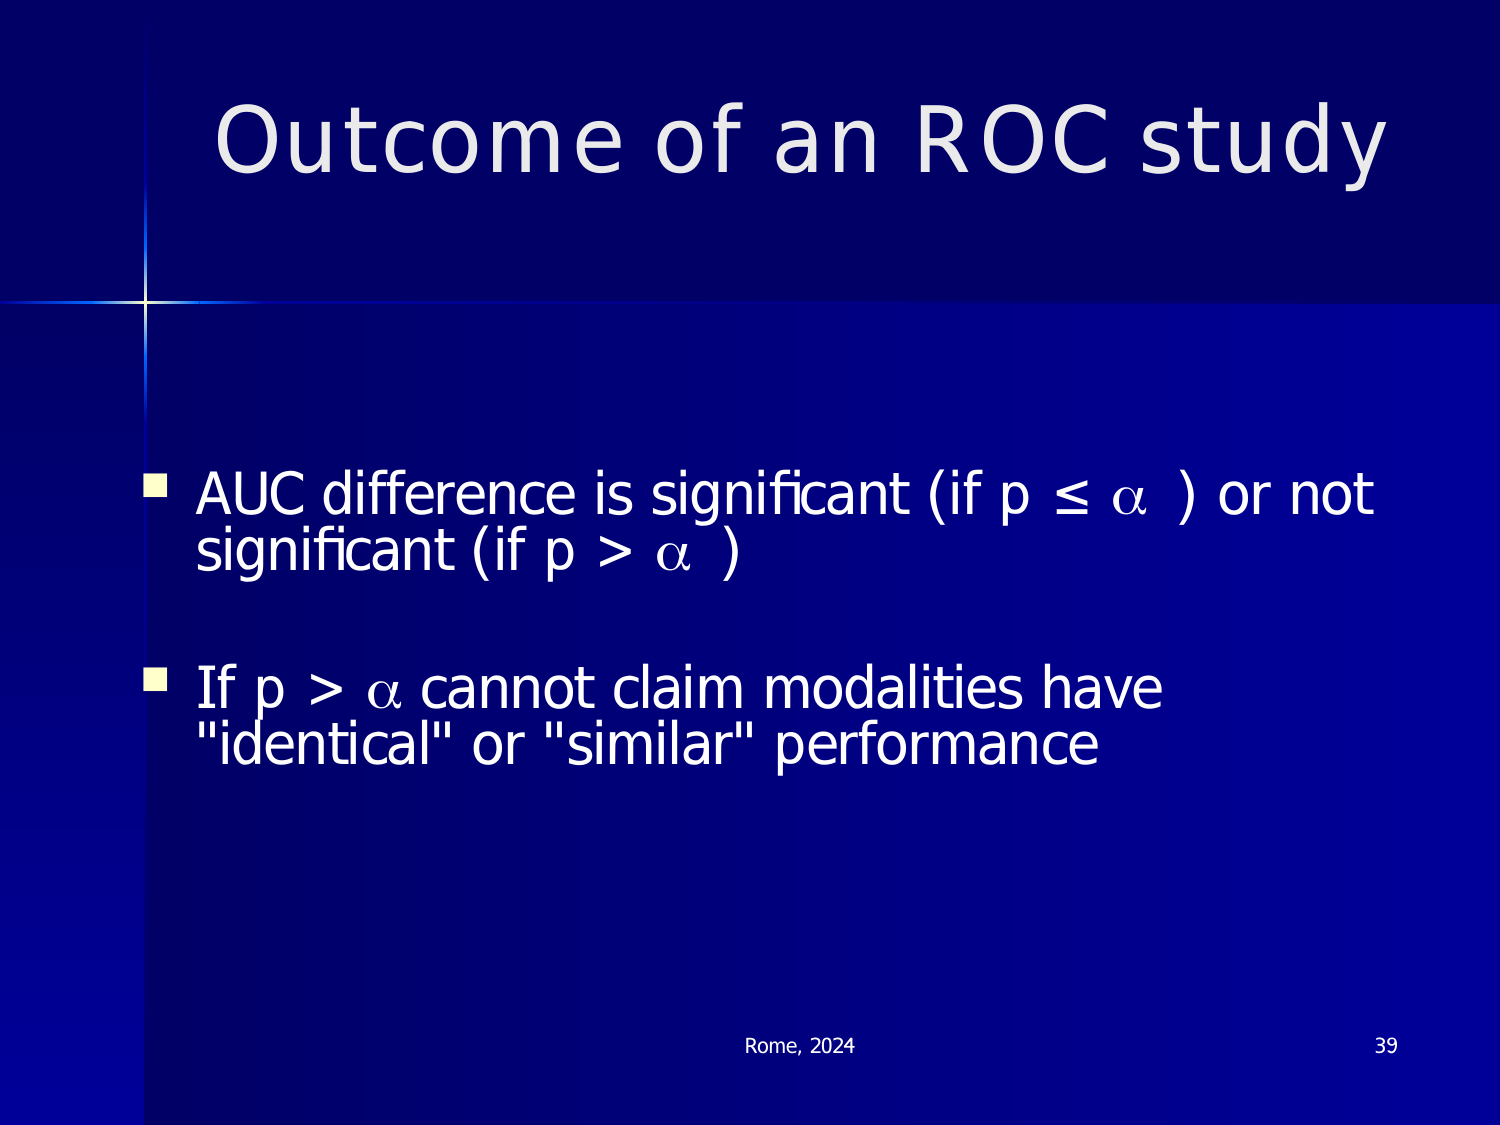

# Outcome of an ROC study
AUC difference is significant (if p ≤ α ) or not significant (if p > α )
If p > α cannot claim modalities have "identical" or "similar" performance
Rome, 2024
39